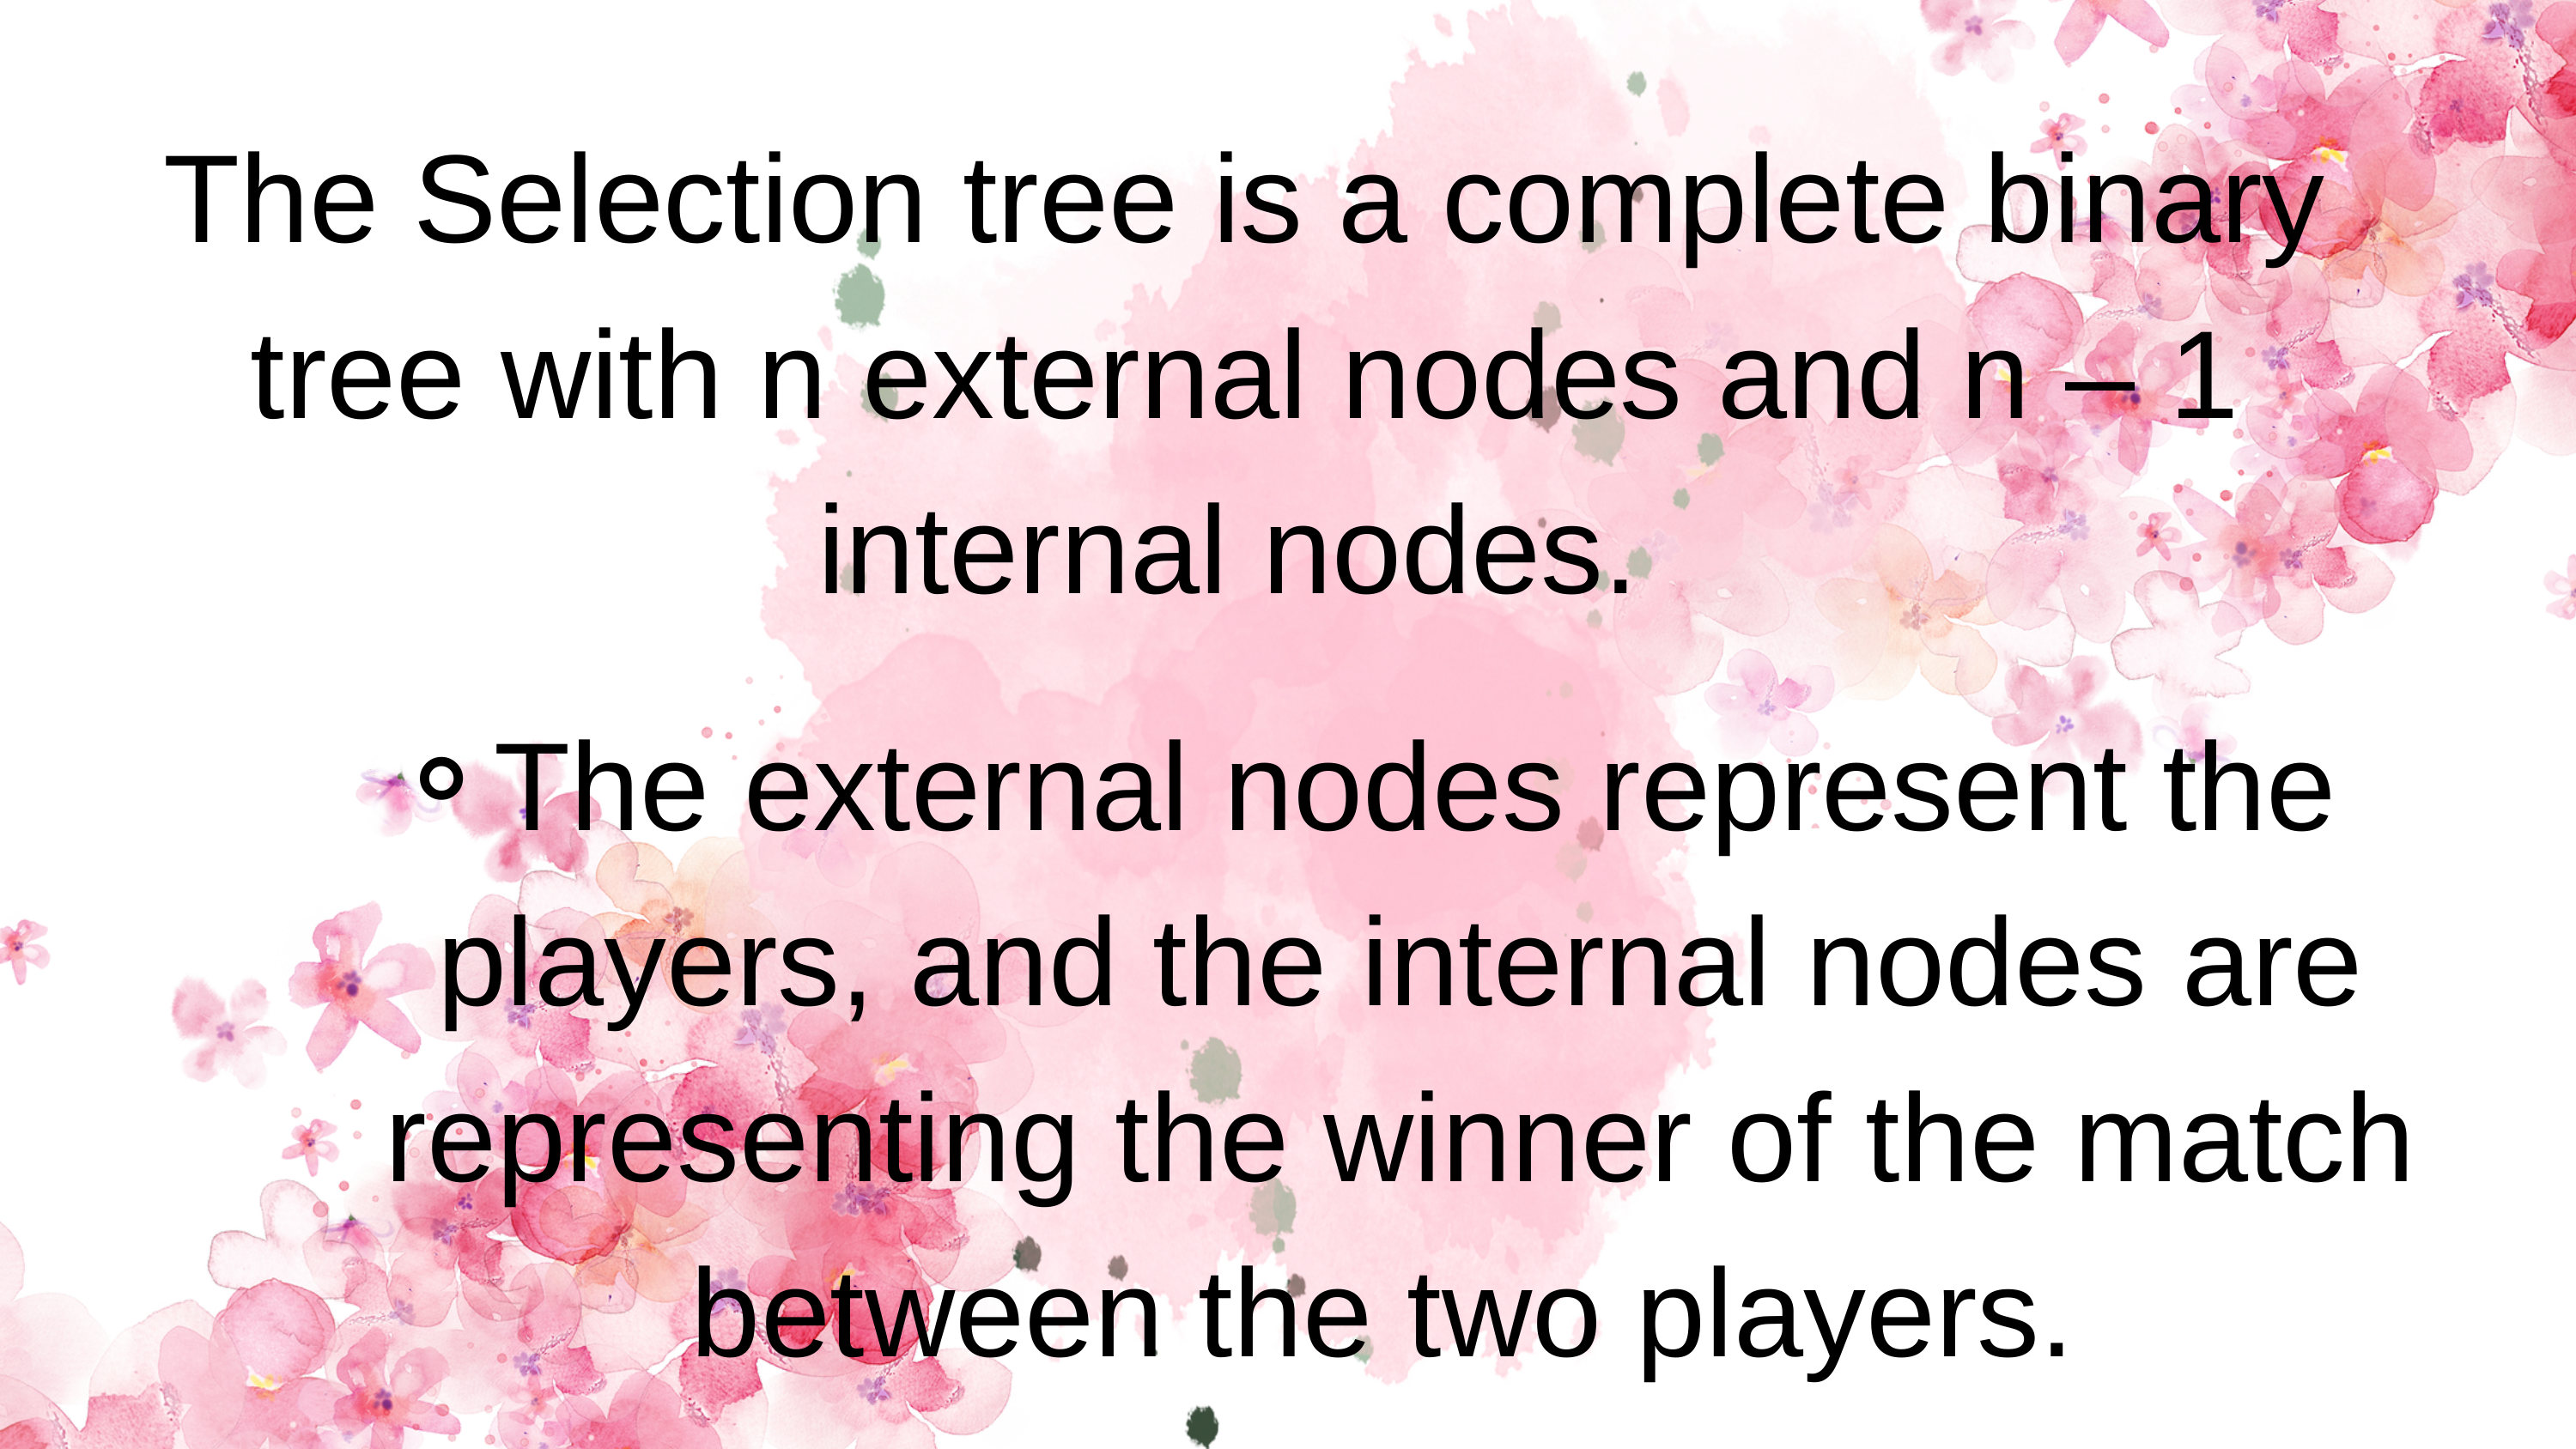

The Selection tree is a complete binary tree with n external nodes and n – 1 internal nodes.

The external nodes represent the players, and the internal nodes are representing the winner of the match between the two players.